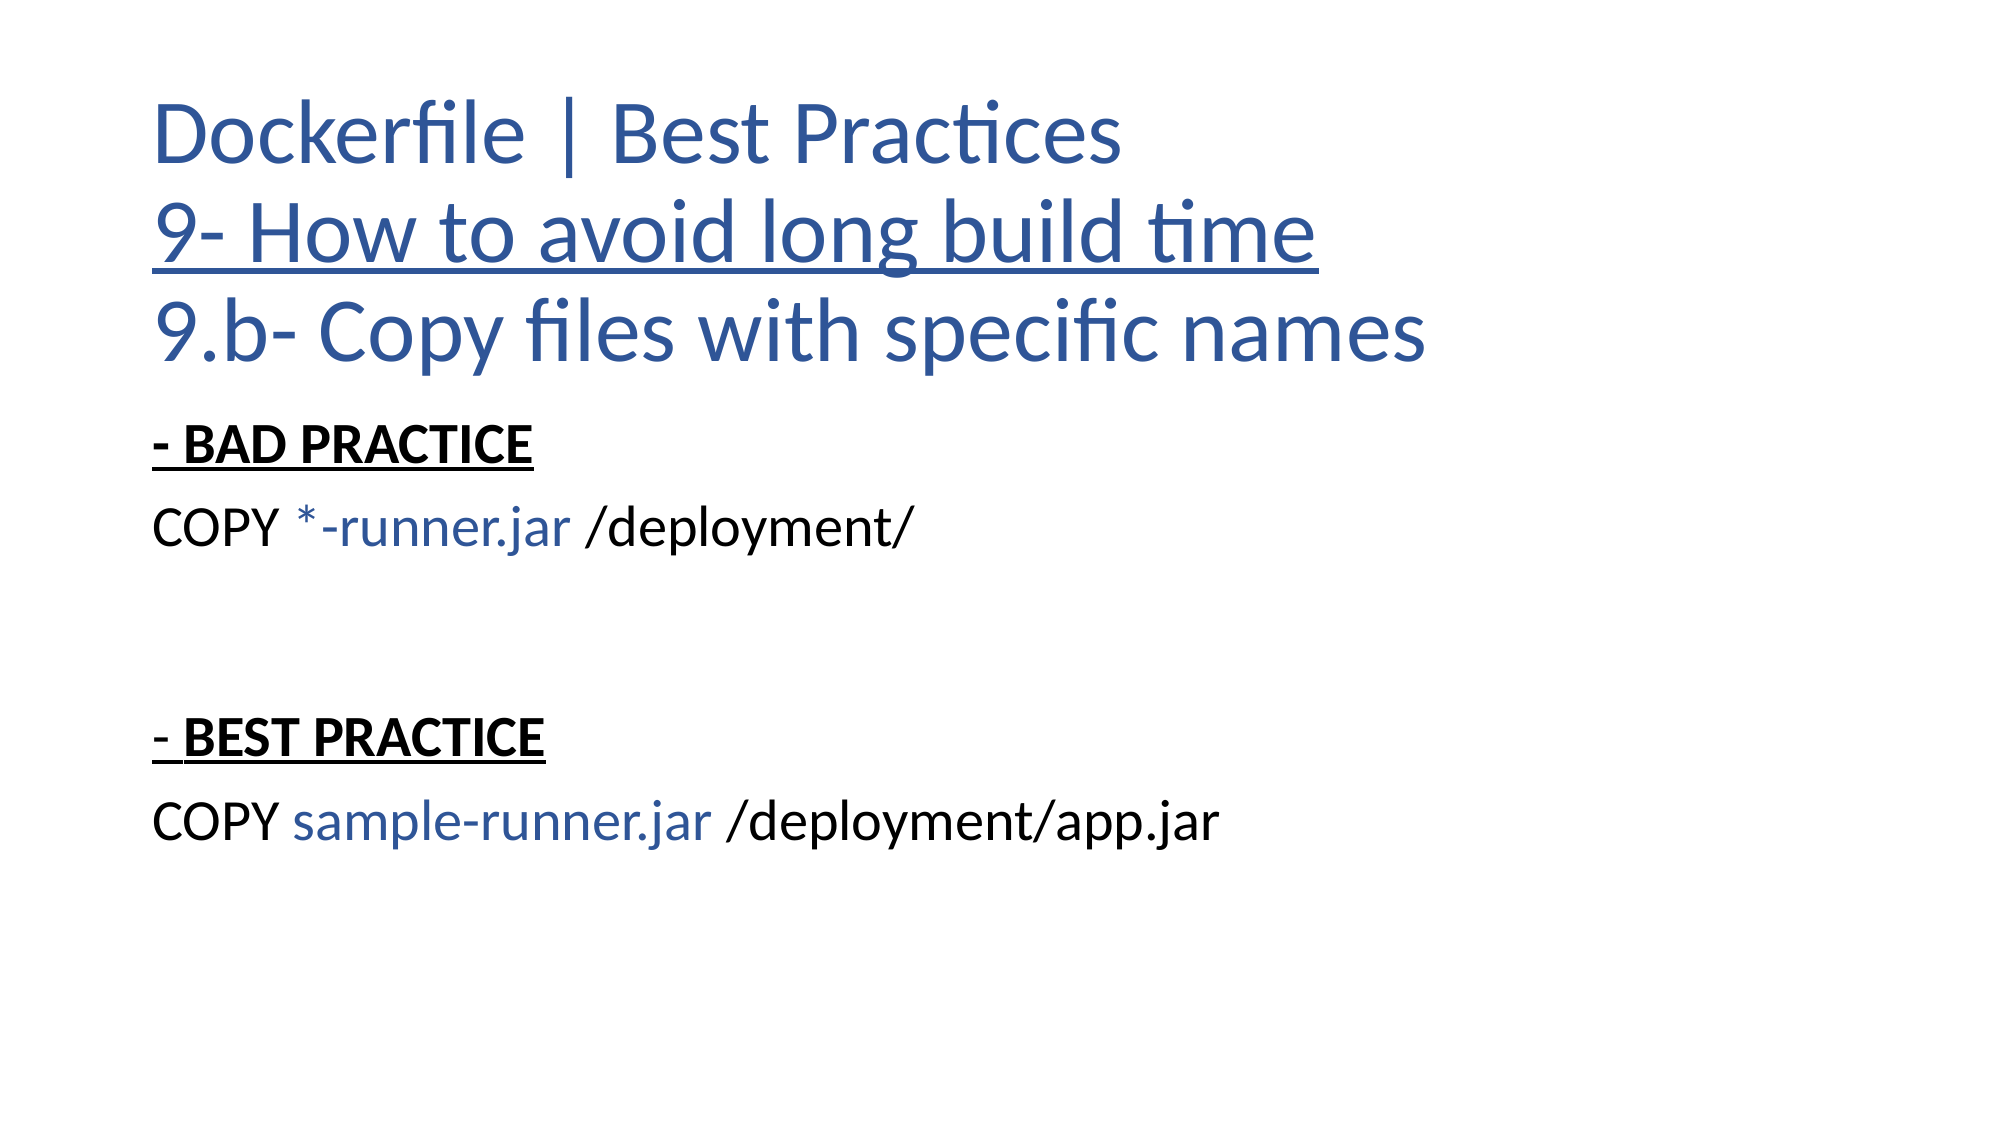

# Dockerfile | Best Practices 9- How to avoid long build time 9.b- Copy files with specific names
- BAD PRACTICE
COPY *-runner.jar /deployment/
- BEST PRACTICE
COPY sample-runner.jar /deployment/app.jar